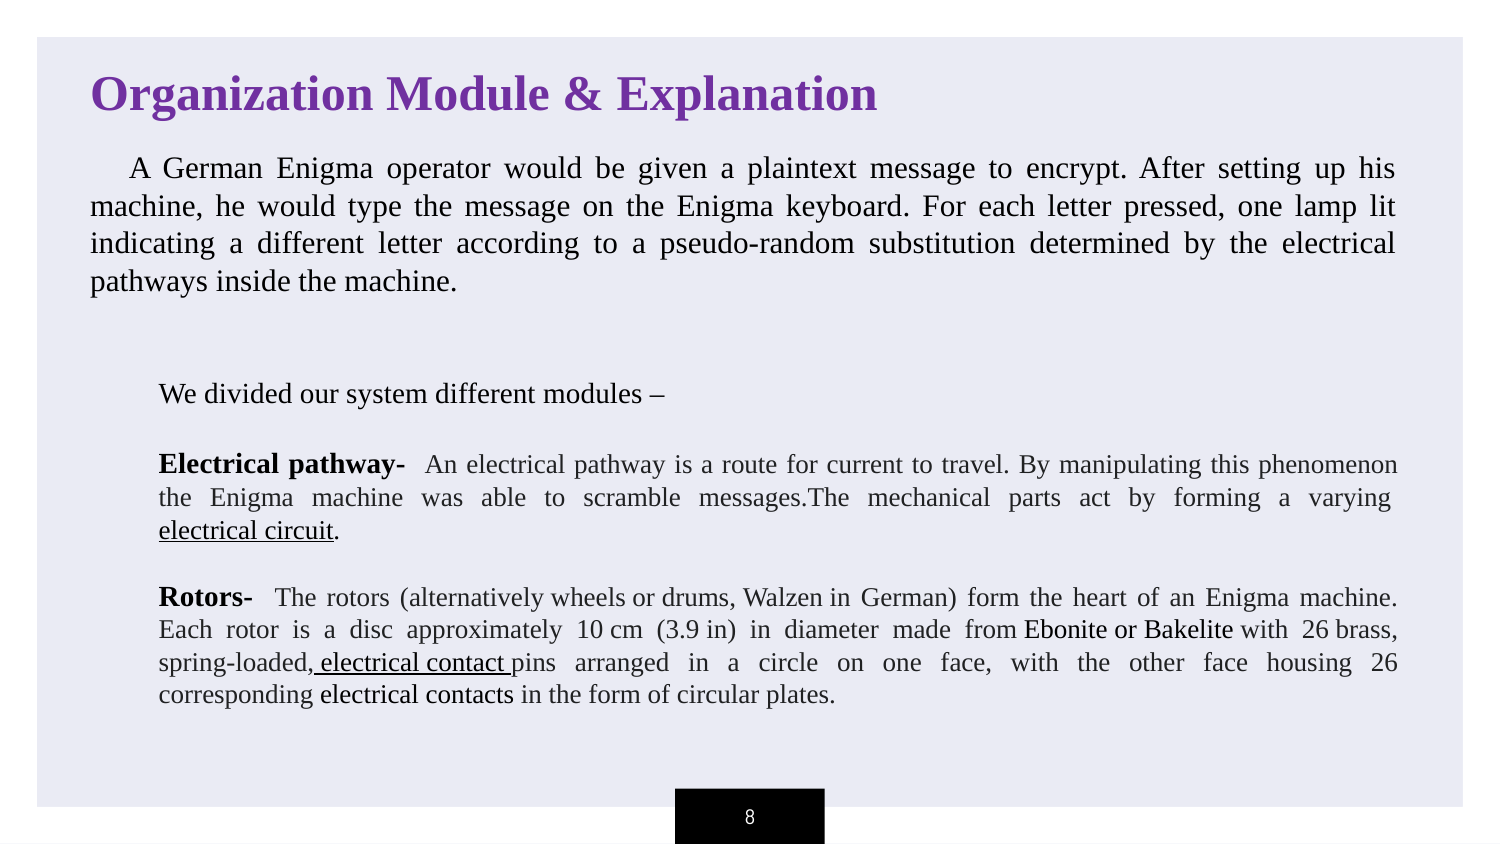

Organization Module & Explanation
       A German Enigma operator would be given a plaintext message to encrypt. After setting up his machine, he would type the message on the Enigma keyboard. For each letter pressed, one lamp lit indicating a different letter according to a pseudo-random substitution determined by the electrical pathways inside the machine.

We divided our system different modules –

Electrical pathway-  An electrical pathway is a route for current to travel. By manipulating this phenomenon the Enigma machine was able to scramble messages.The mechanical parts act by forming a varying electrical circuit.

Rotors-  The rotors (alternatively wheels or drums, Walzen in German) form the heart of an Enigma machine. Each rotor is a disc approximately 10 cm (3.9 in) in diameter made from Ebonite or Bakelite with 26 brass, spring-loaded, electrical contact pins arranged in a circle on one face, with the other face housing 26 corresponding electrical contacts in the form of circular plates.

8